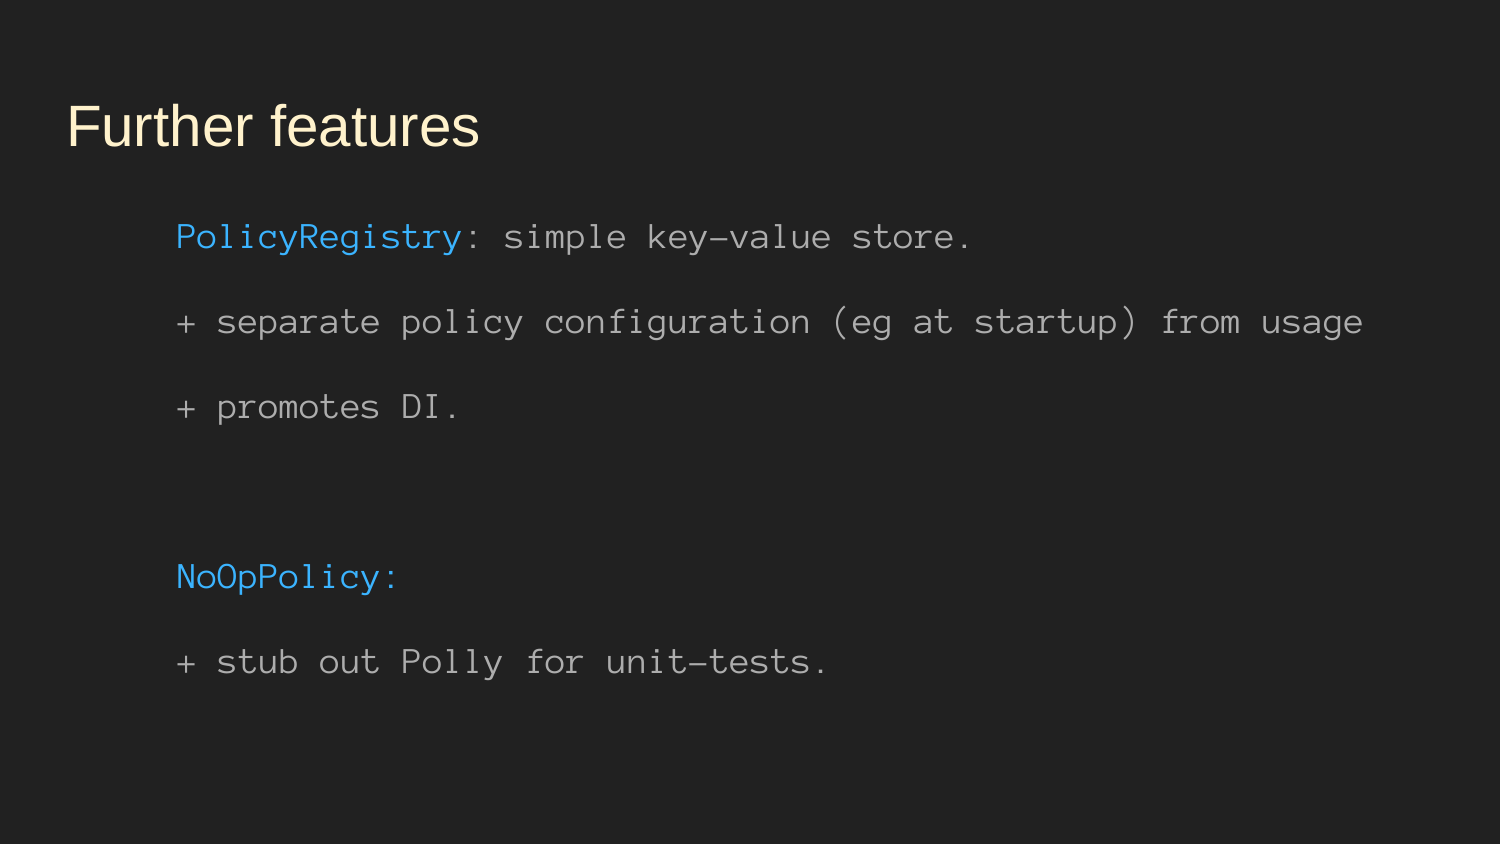

# Further features
PolicyRegistry: simple key-value store.
+ separate policy configuration (eg at startup) from usage
+ promotes DI.

NoOpPolicy:
+ stub out Polly for unit-tests.